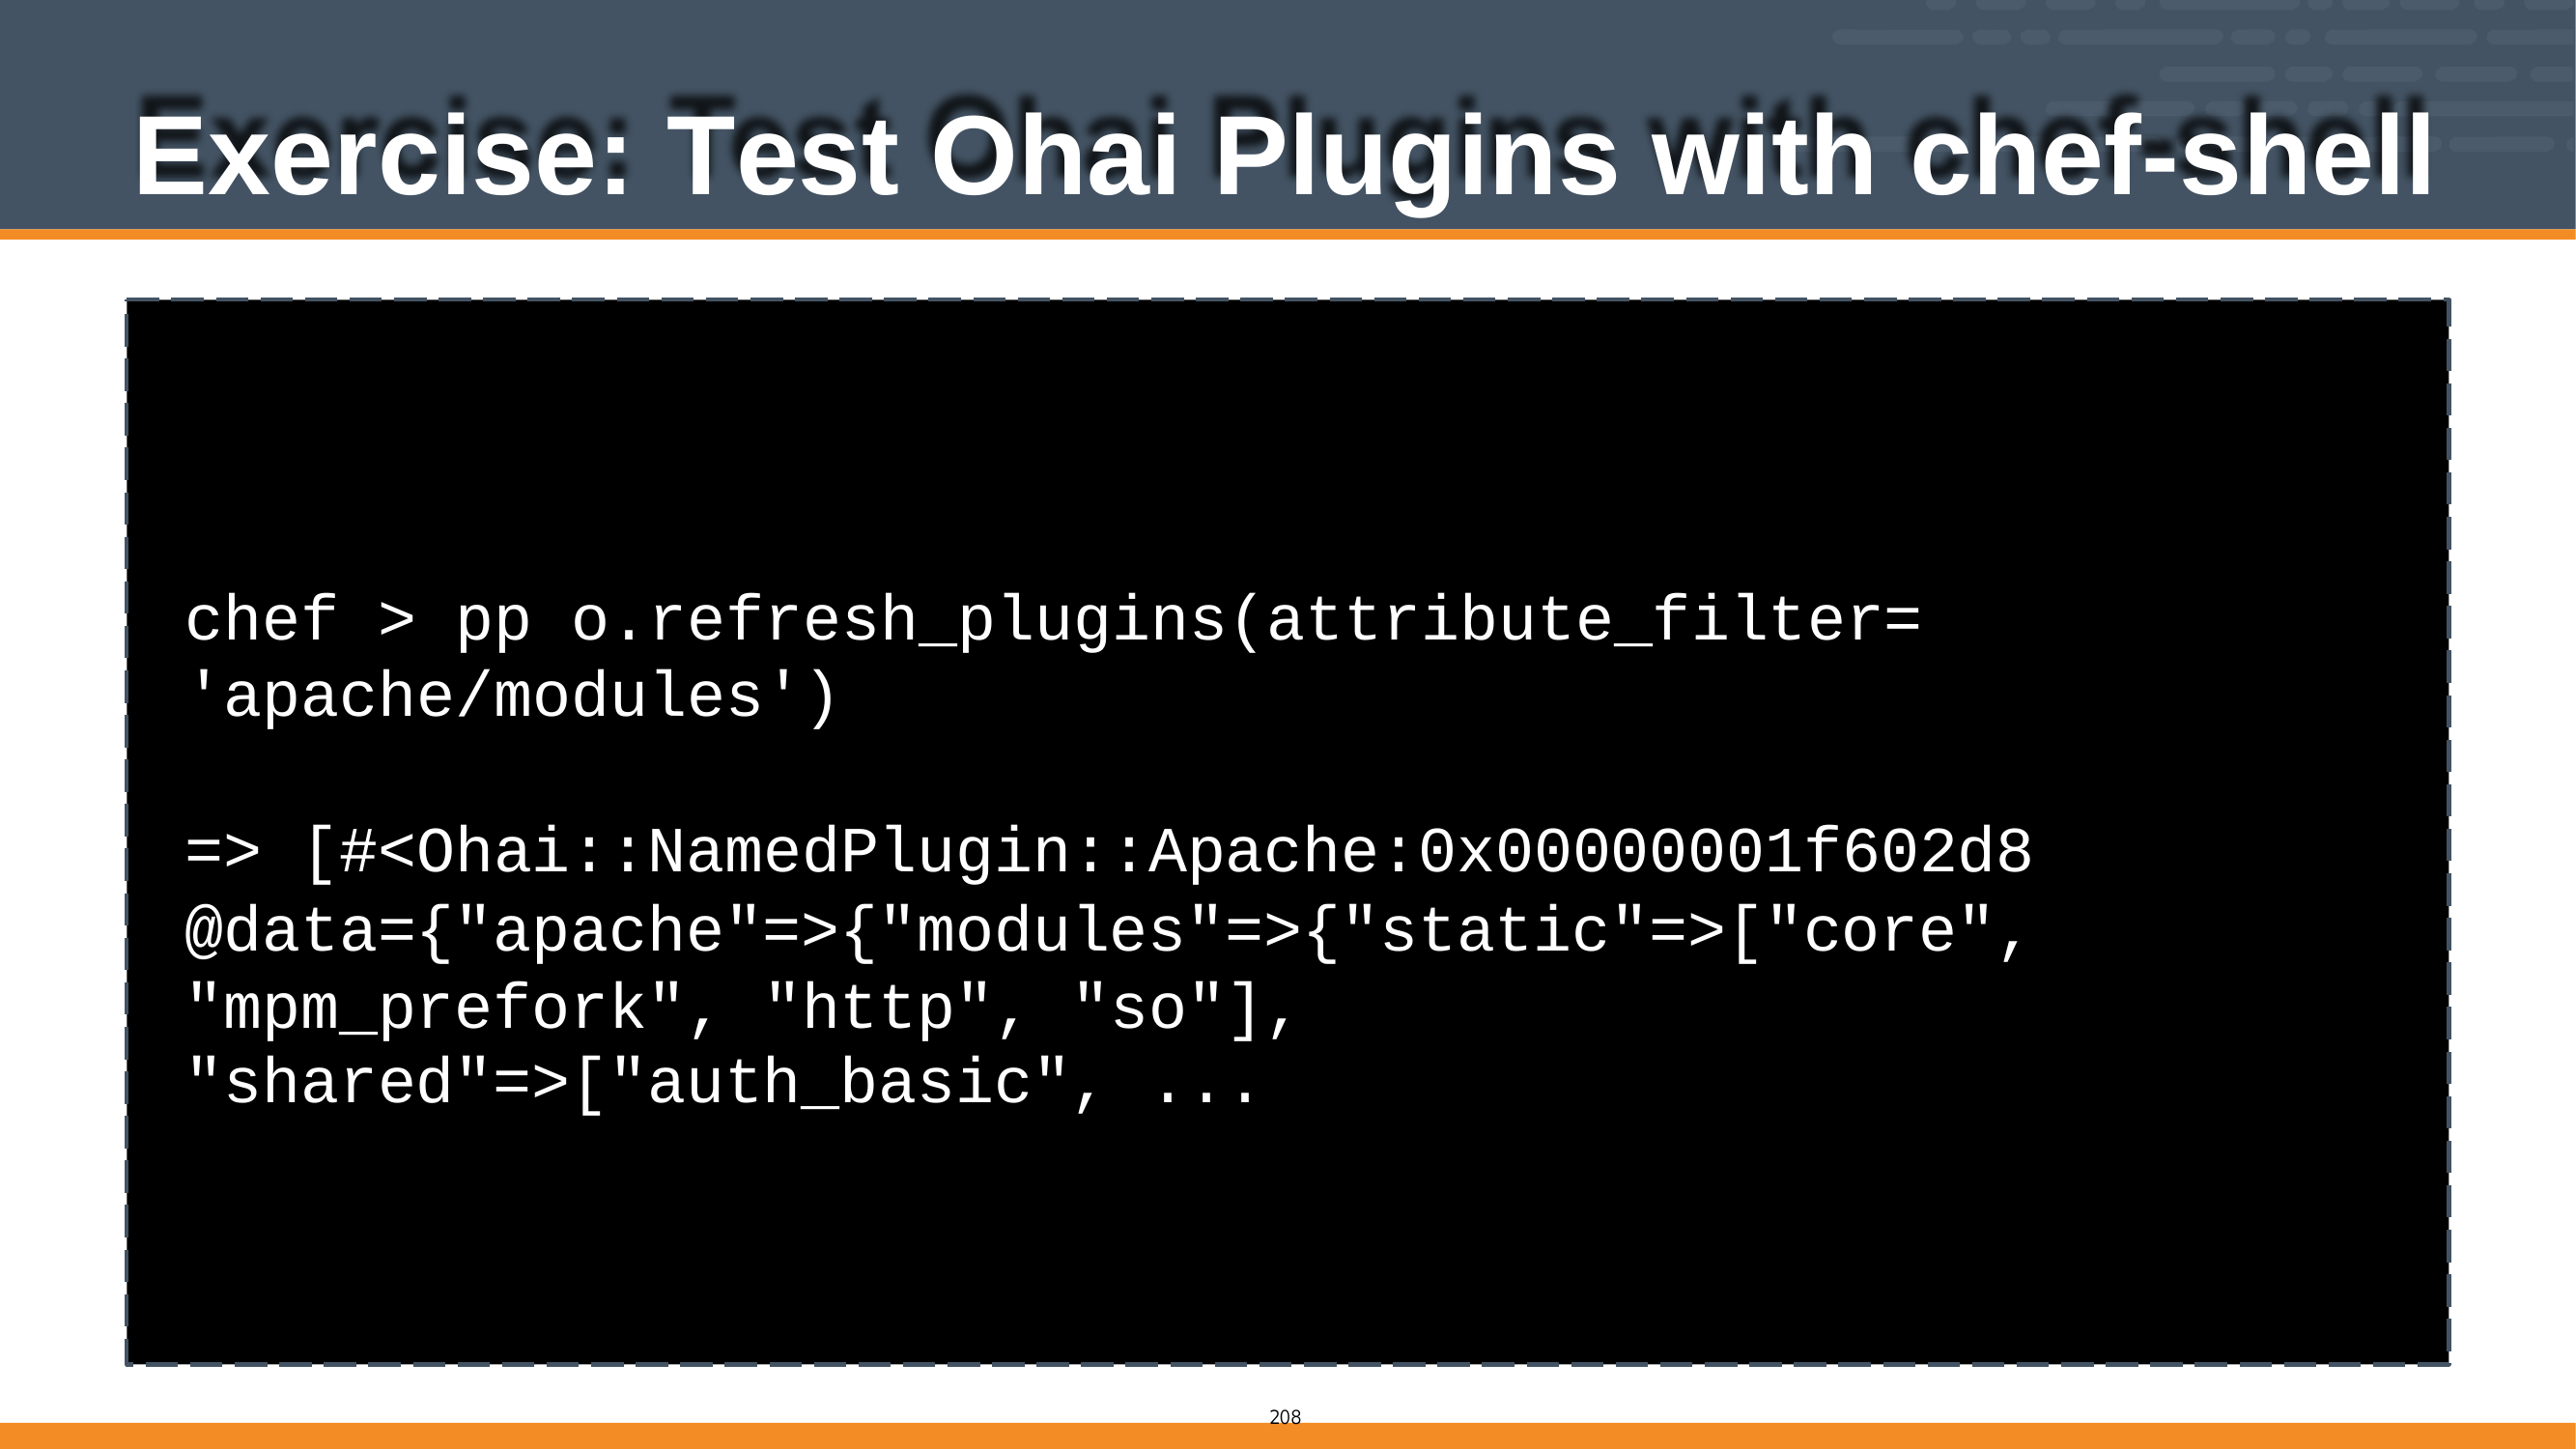

# Exercise: Test Ohai Plugins with chef-shell

chef > pp
o.refresh_plugins(attribute_filter=
'apache/modules')

=> [#<Ohai::NamedPlugin::Apache:0x00000001f602d8
@data={"apache"=>{"modules"=>{"static"=>["core", "mpm_prefork", "http", "so"],
"shared"=>["auth_basic", ...
208